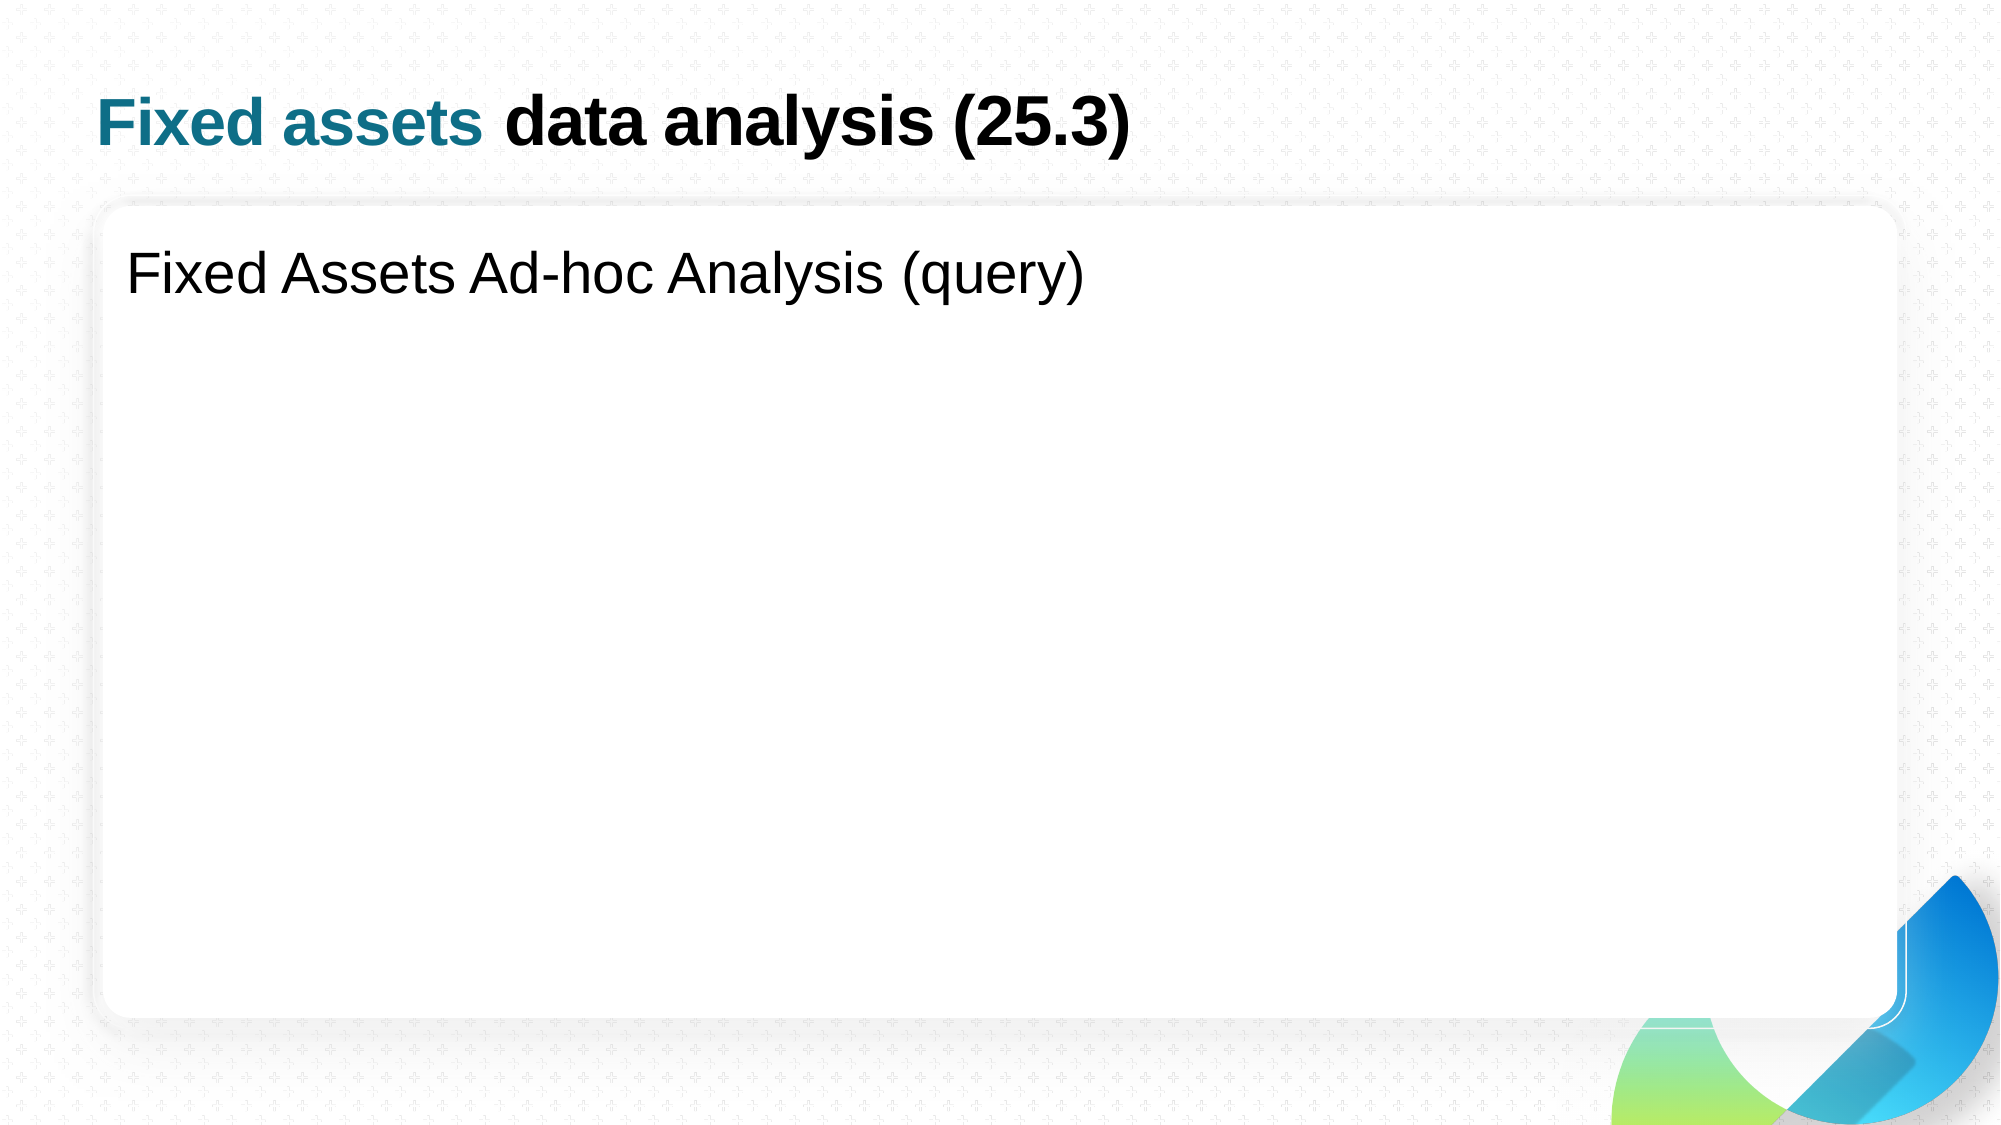

# Fixed assets data analysis (25.3)
Fixed Assets Ad-hoc Analysis (query)